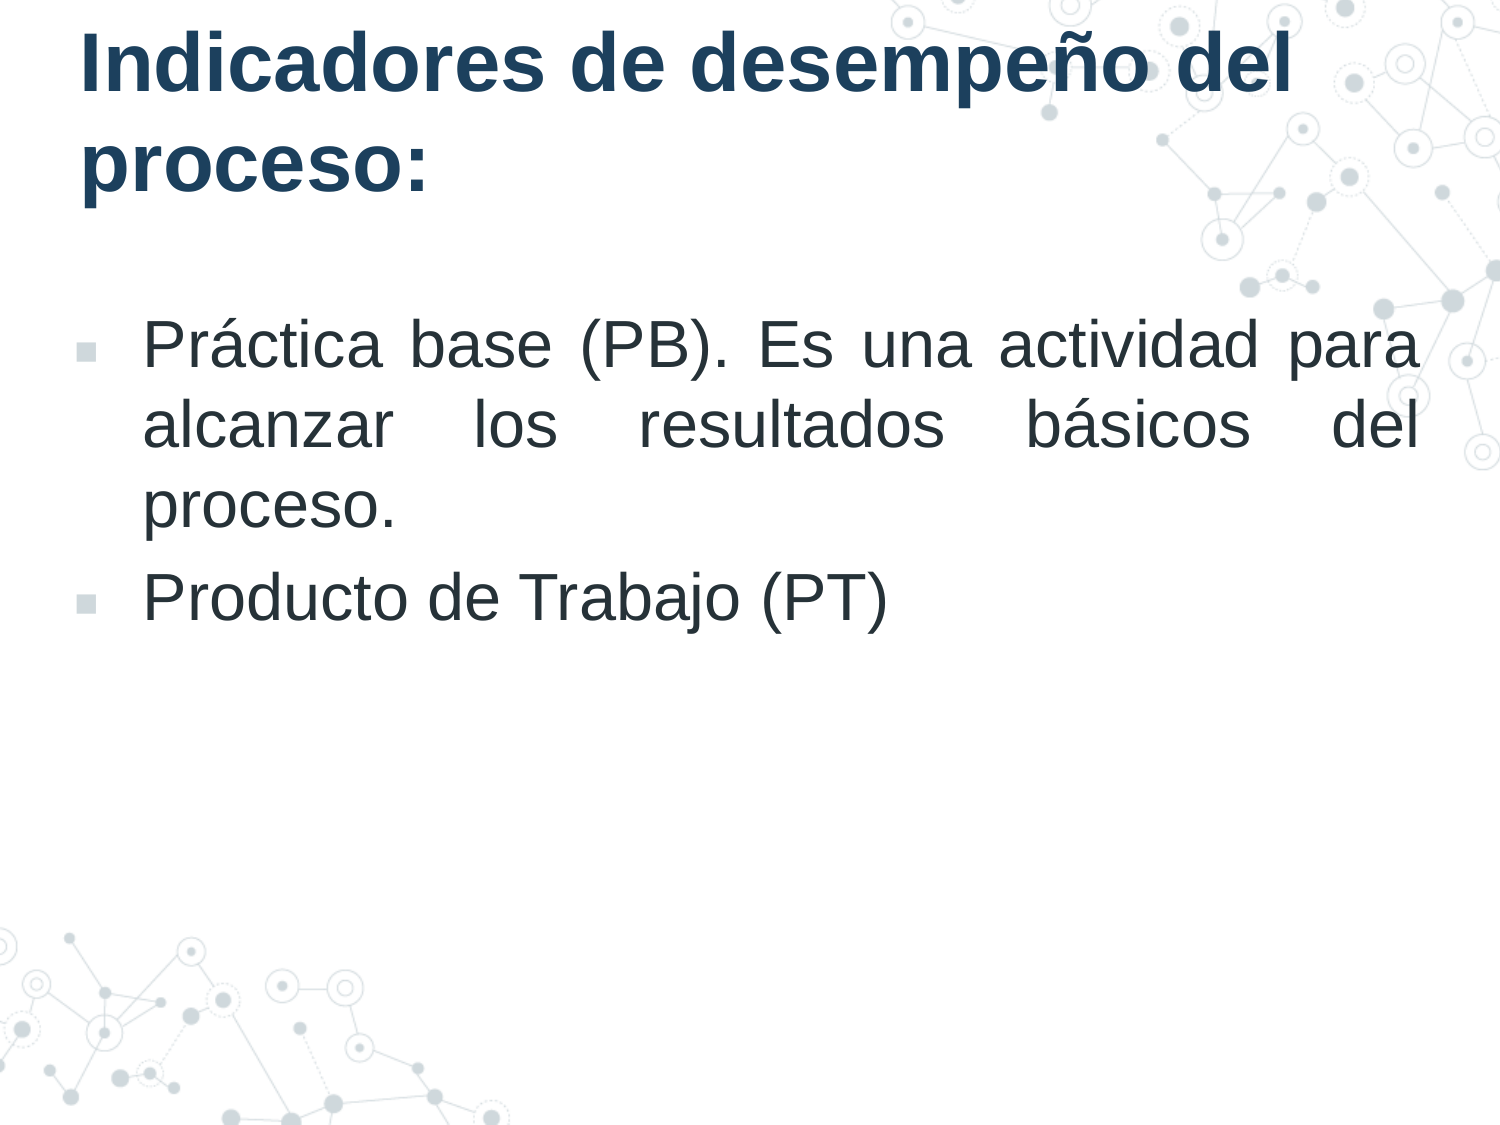

# Indicadores de desempeño del proceso:
Práctica base (PB). Es una actividad para alcanzar los resultados básicos del proceso.
Producto de Trabajo (PT)